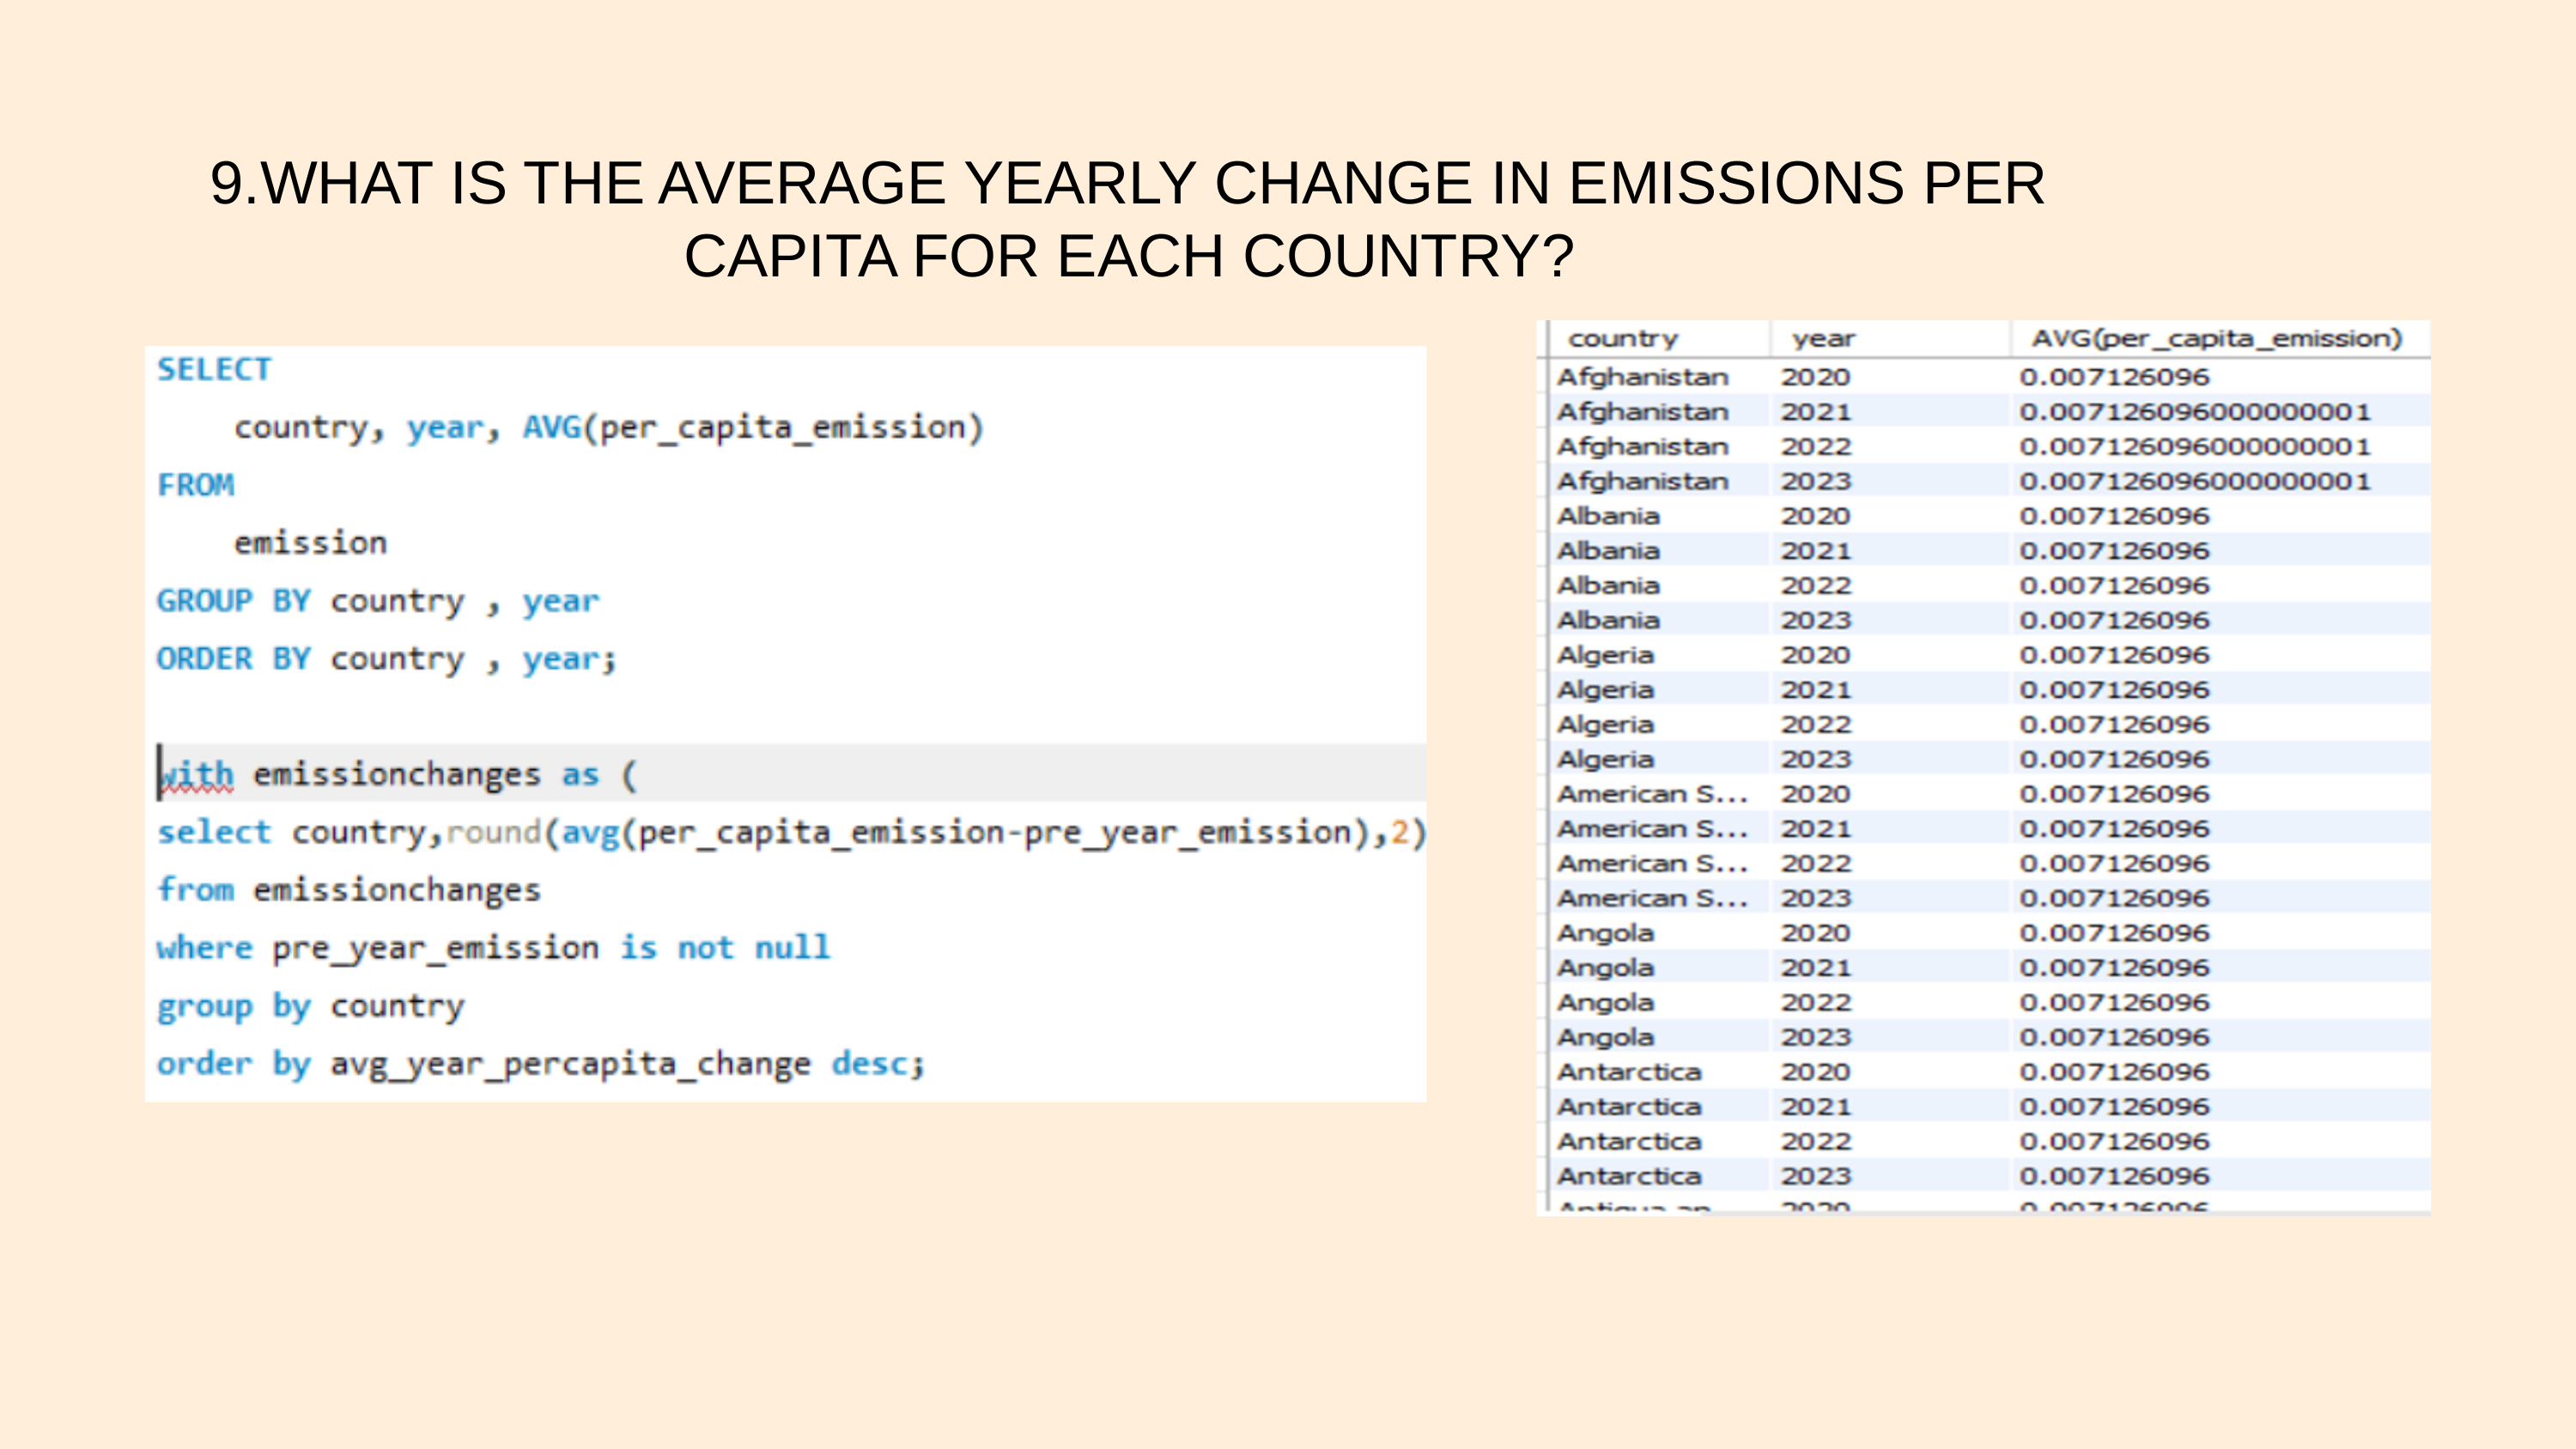

9.WHAT IS THE AVERAGE YEARLY CHANGE IN EMISSIONS PER CAPITA FOR EACH COUNTRY?